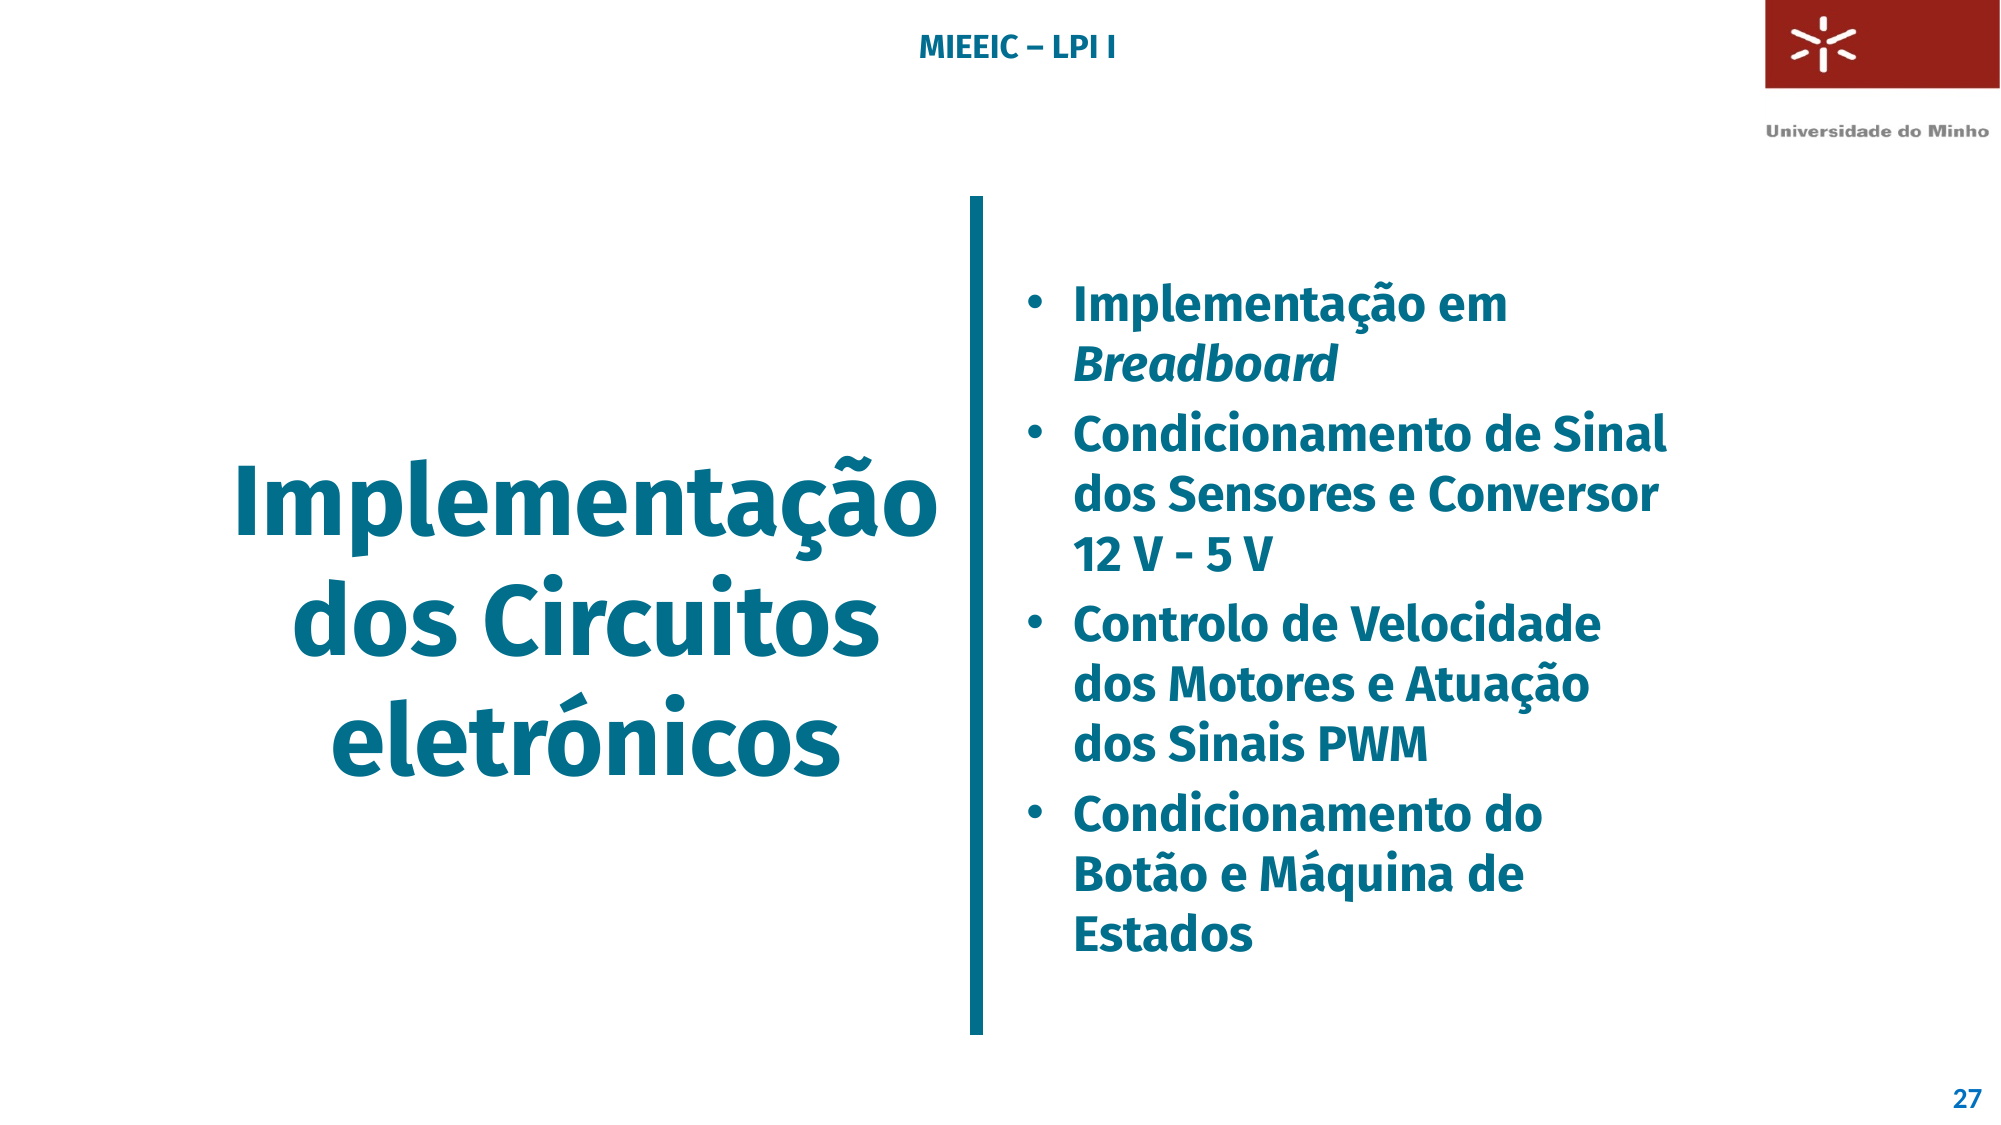

#
Implementação dos Circuitos eletrónicos
Implementação em Breadboard
Condicionamento de Sinal dos Sensores e Conversor 12 V - 5 V
Controlo de Velocidade dos Motores e Atuação dos Sinais PWM
Condicionamento do Botão e Máquina de Estados